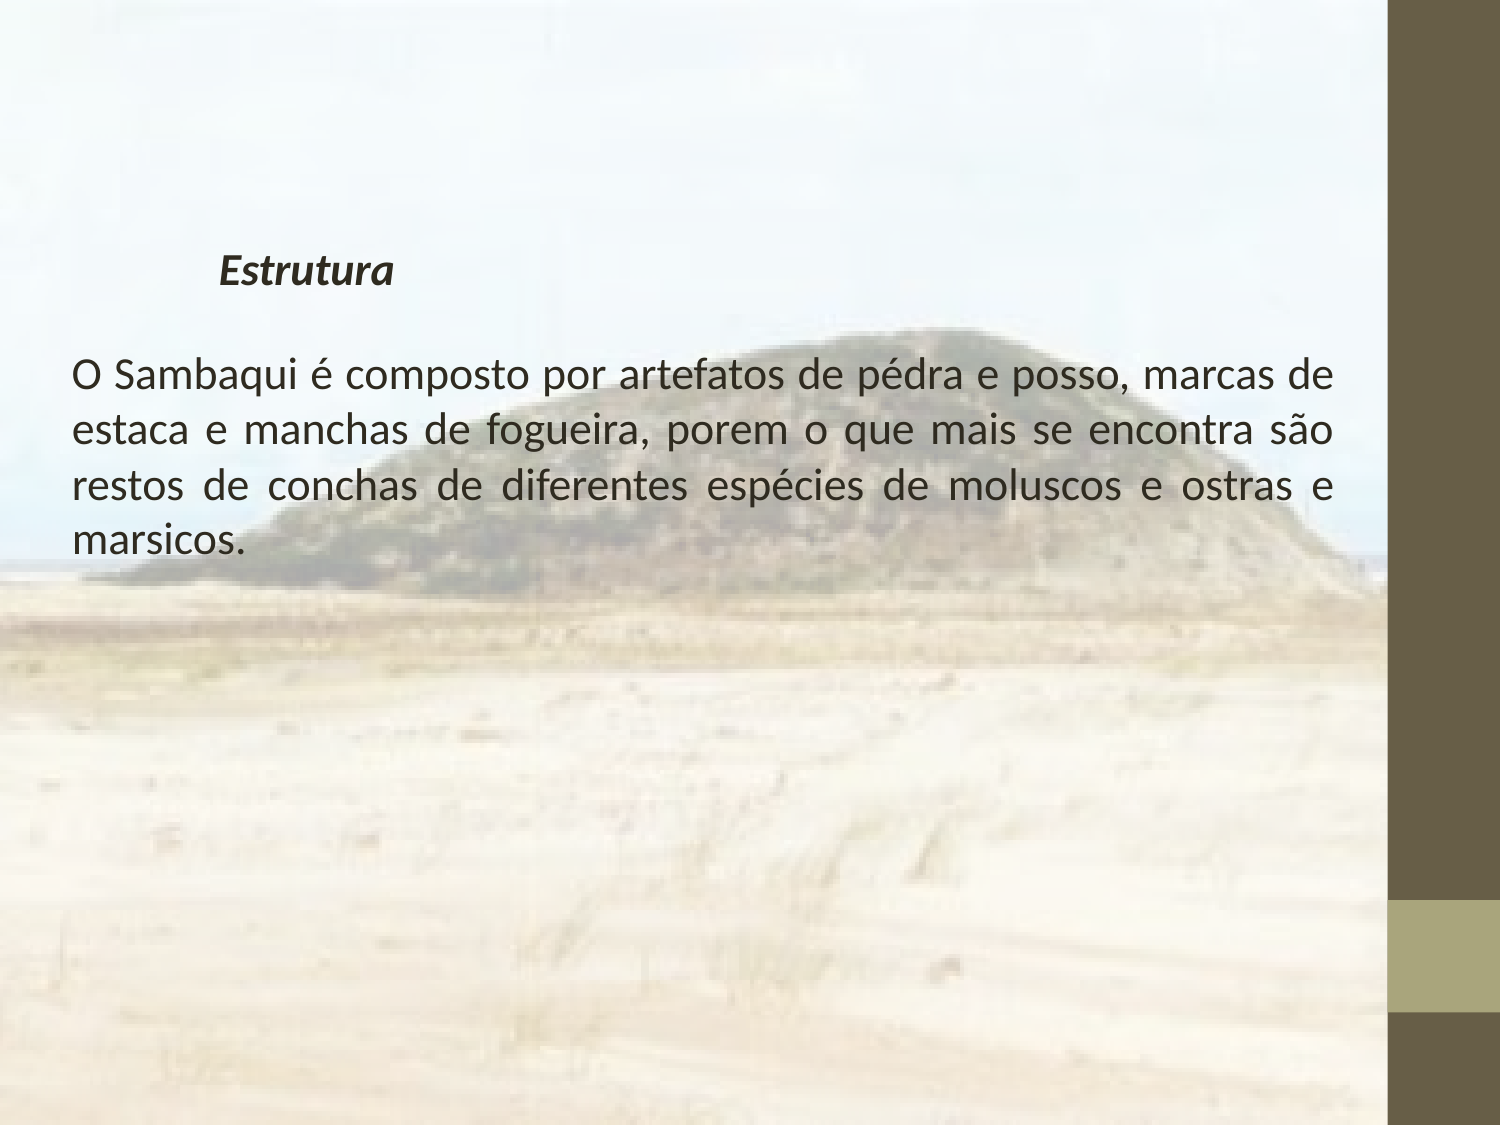

Estrutura

   O Sambaqui é composto por artefatos de pédra e posso, marcas de estaca e manchas de fogueira, porem o que mais se encontra são restos de conchas de diferentes espécies de moluscos e ostras e marsicos.